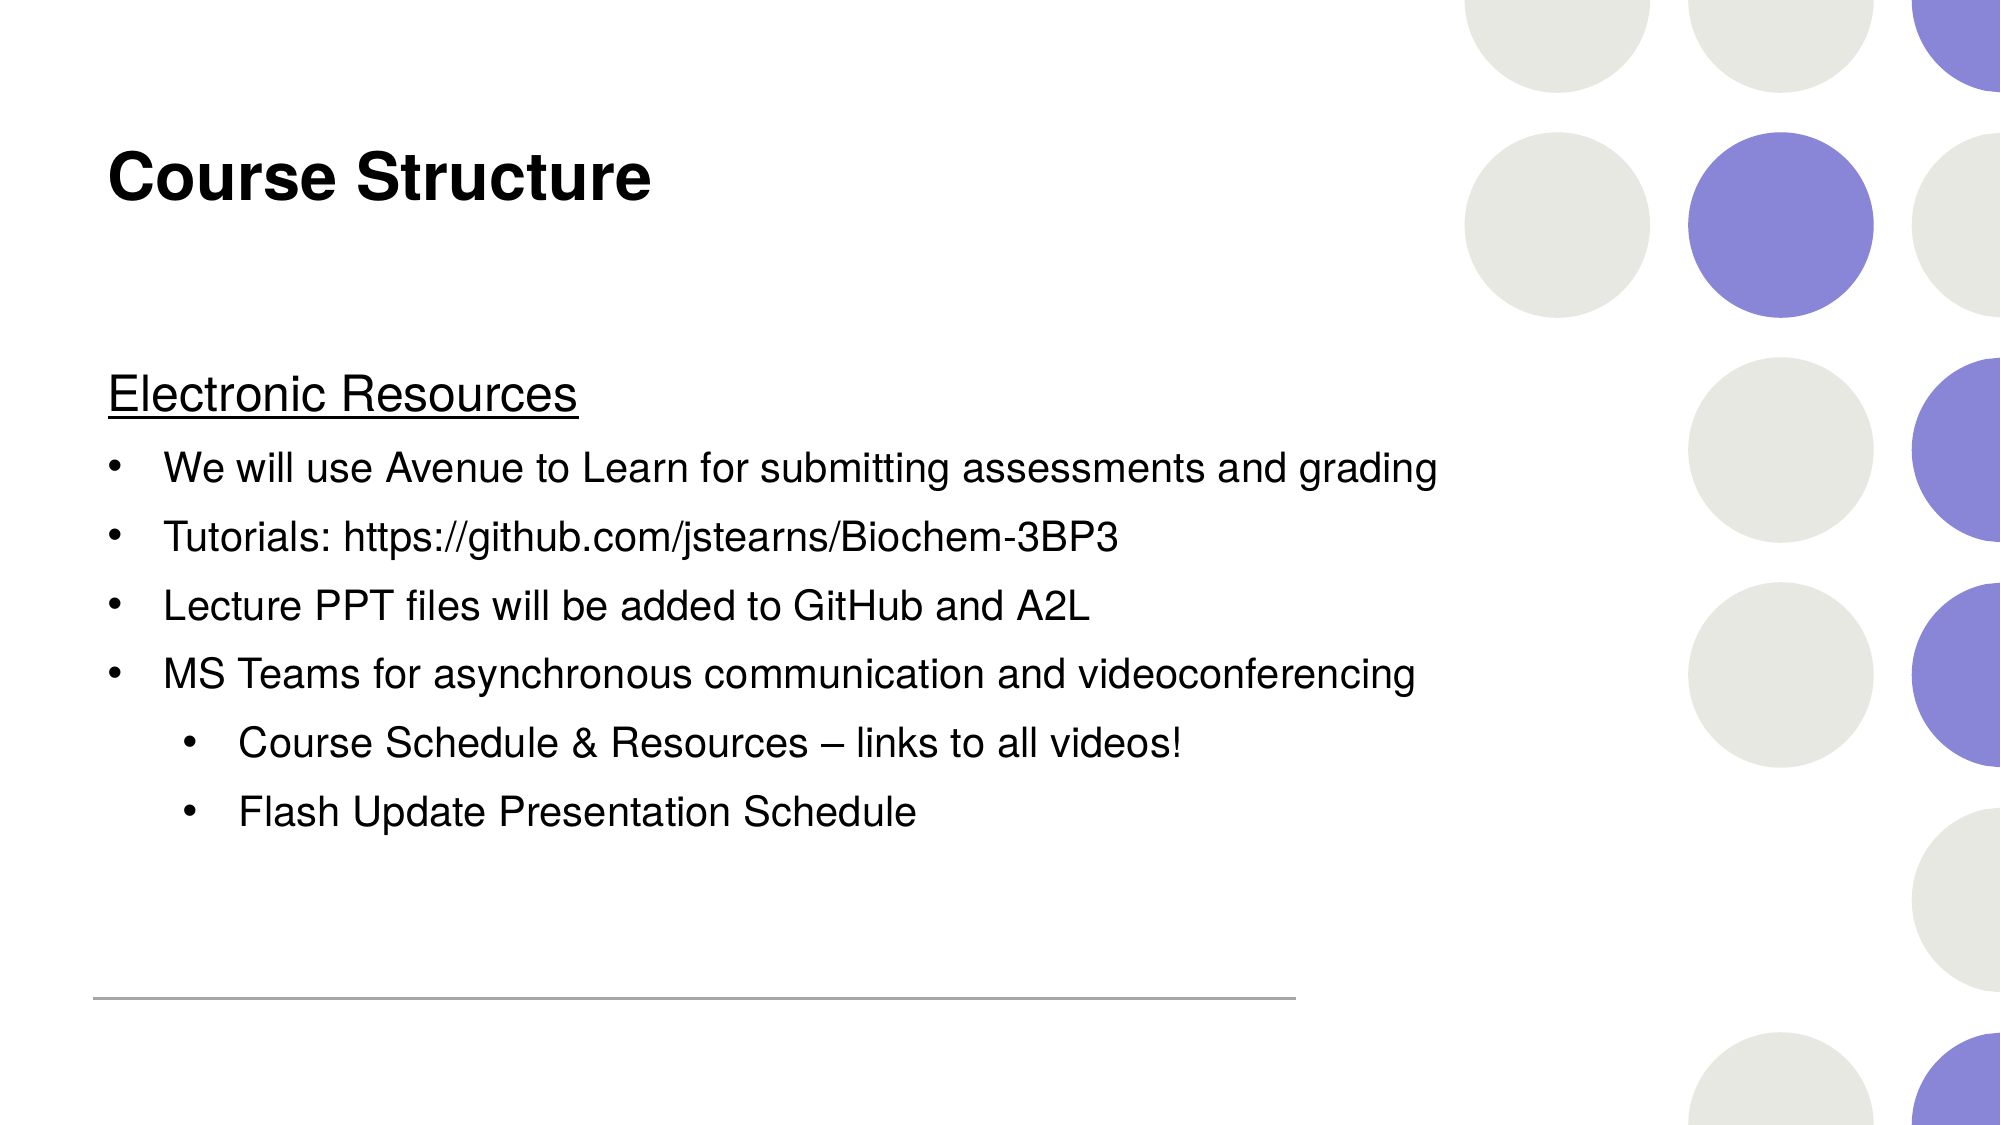

# Course Structure
Electronic Resources
We will use Avenue to Learn for submitting assessments and grading
Tutorials: https://github.com/jstearns/Biochem-3BP3
Lecture PPT files will be added to GitHub and A2L
MS Teams for asynchronous communication and videoconferencing
Course Schedule & Resources – links to all videos!
Flash Update Presentation Schedule